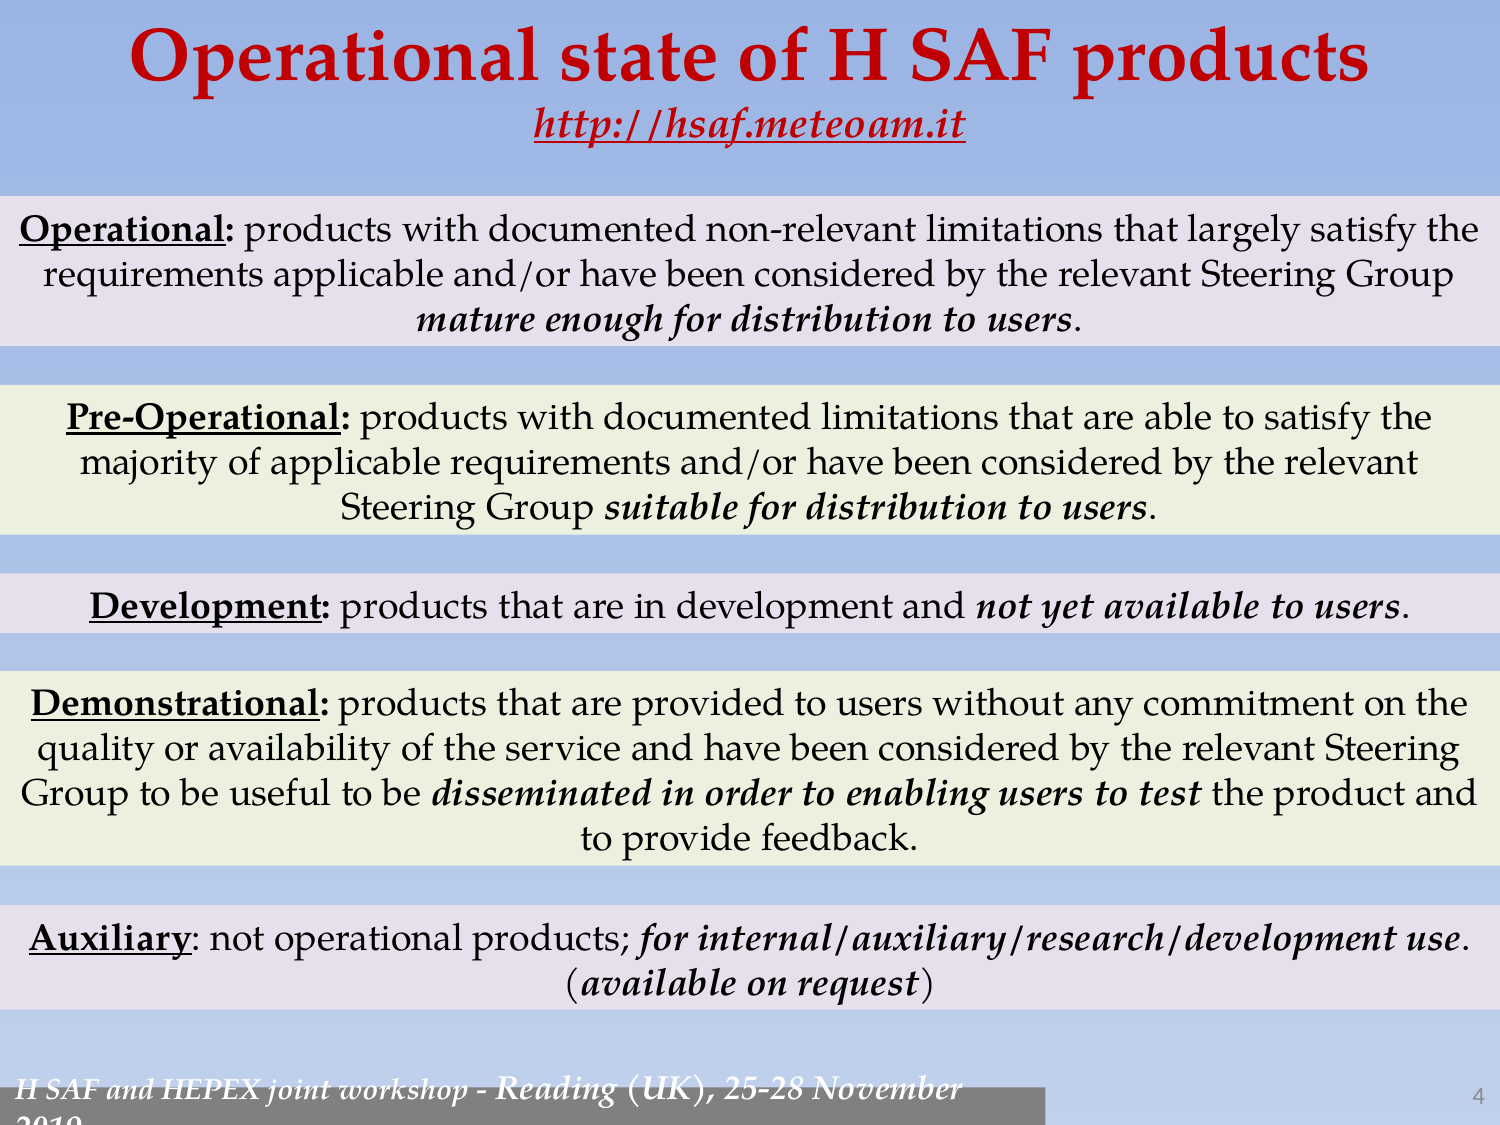

# Operational state of H SAF products http://hsaf.meteoam.it
Operational: products with documented non-relevant limitations that largely satisfy the requirements applicable and/or have been considered by the relevant Steering Group mature enough for distribution to users.
Pre-Operational: products with documented limitations that are able to satisfy the majority of applicable requirements and/or have been considered by the relevant Steering Group suitable for distribution to users.
Development: products that are in development and not yet available to users.
Demonstrational: products that are provided to users without any commitment on the quality or availability of the service and have been considered by the relevant Steering Group to be useful to be disseminated in order to enabling users to test the product and to provide feedback.
Auxiliary: not operational products; for internal/auxiliary/research/development use.
(available on request)
4
H SAF and HEPEX joint workshop - Reading (UK), 25-28 November 2019